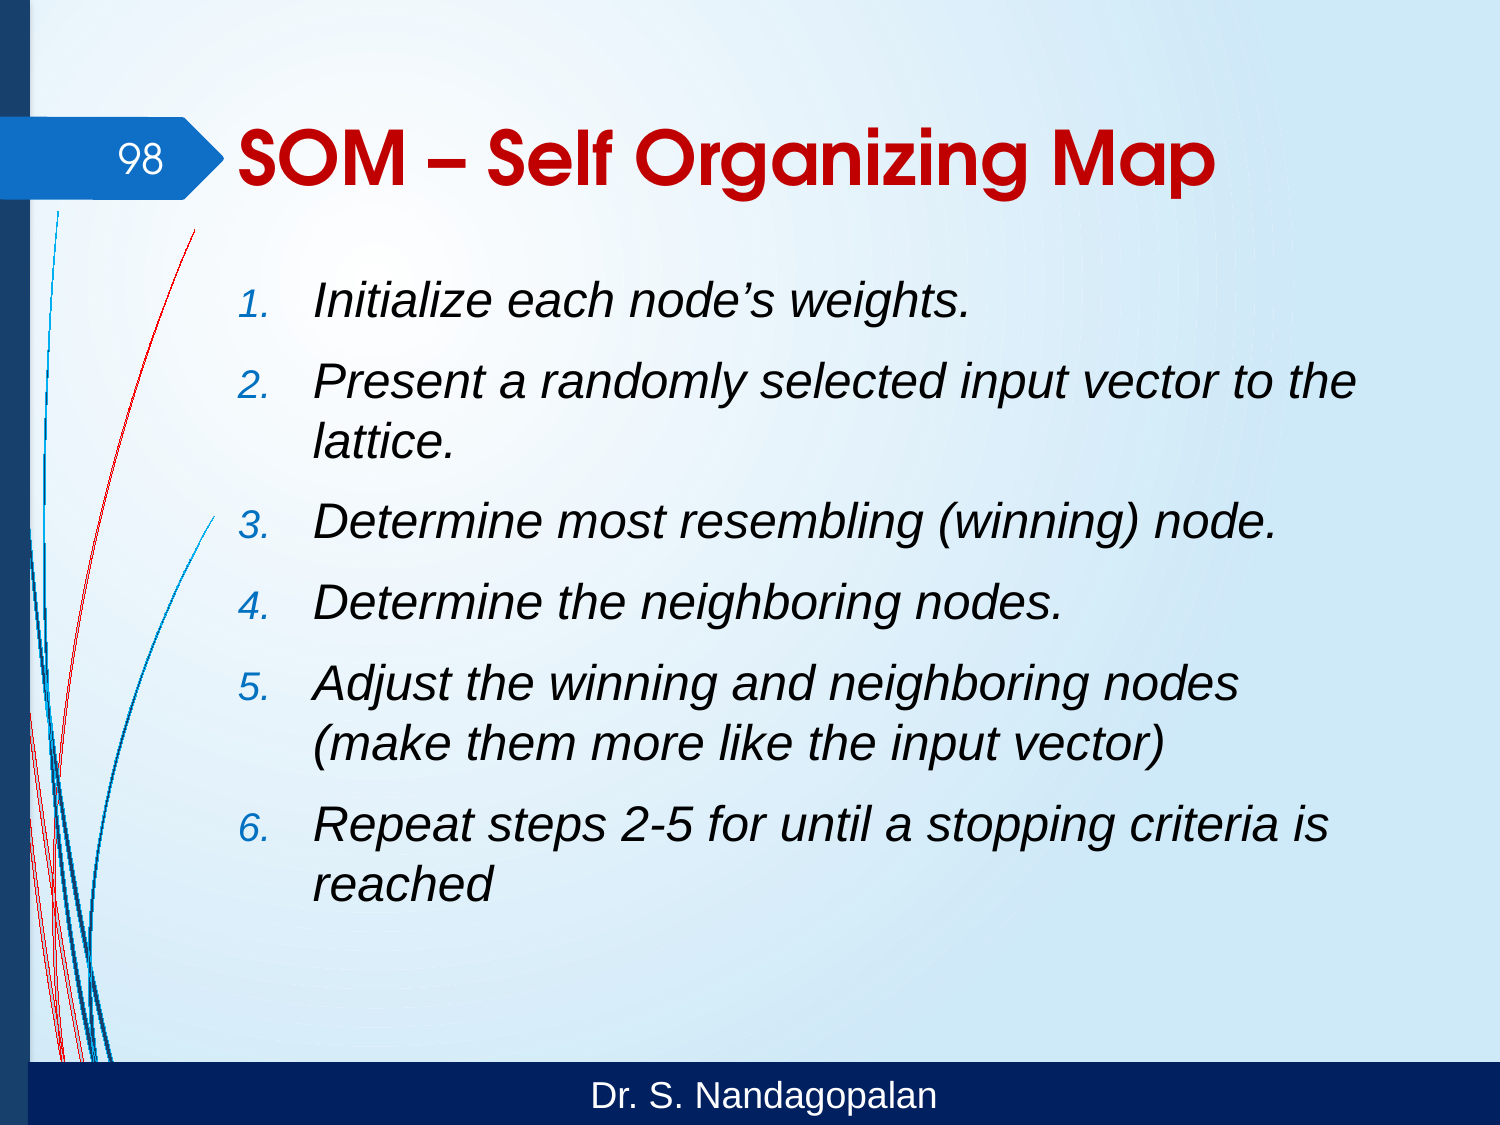

# SOM – Self Organizing Map
98
Initialize each node’s weights.
Present a randomly selected input vector to the lattice.
Determine most resembling (winning) node.
Determine the neighboring nodes.
Adjust the winning and neighboring nodes (make them more like the input vector)
Repeat steps 2-5 for until a stopping criteria is reached